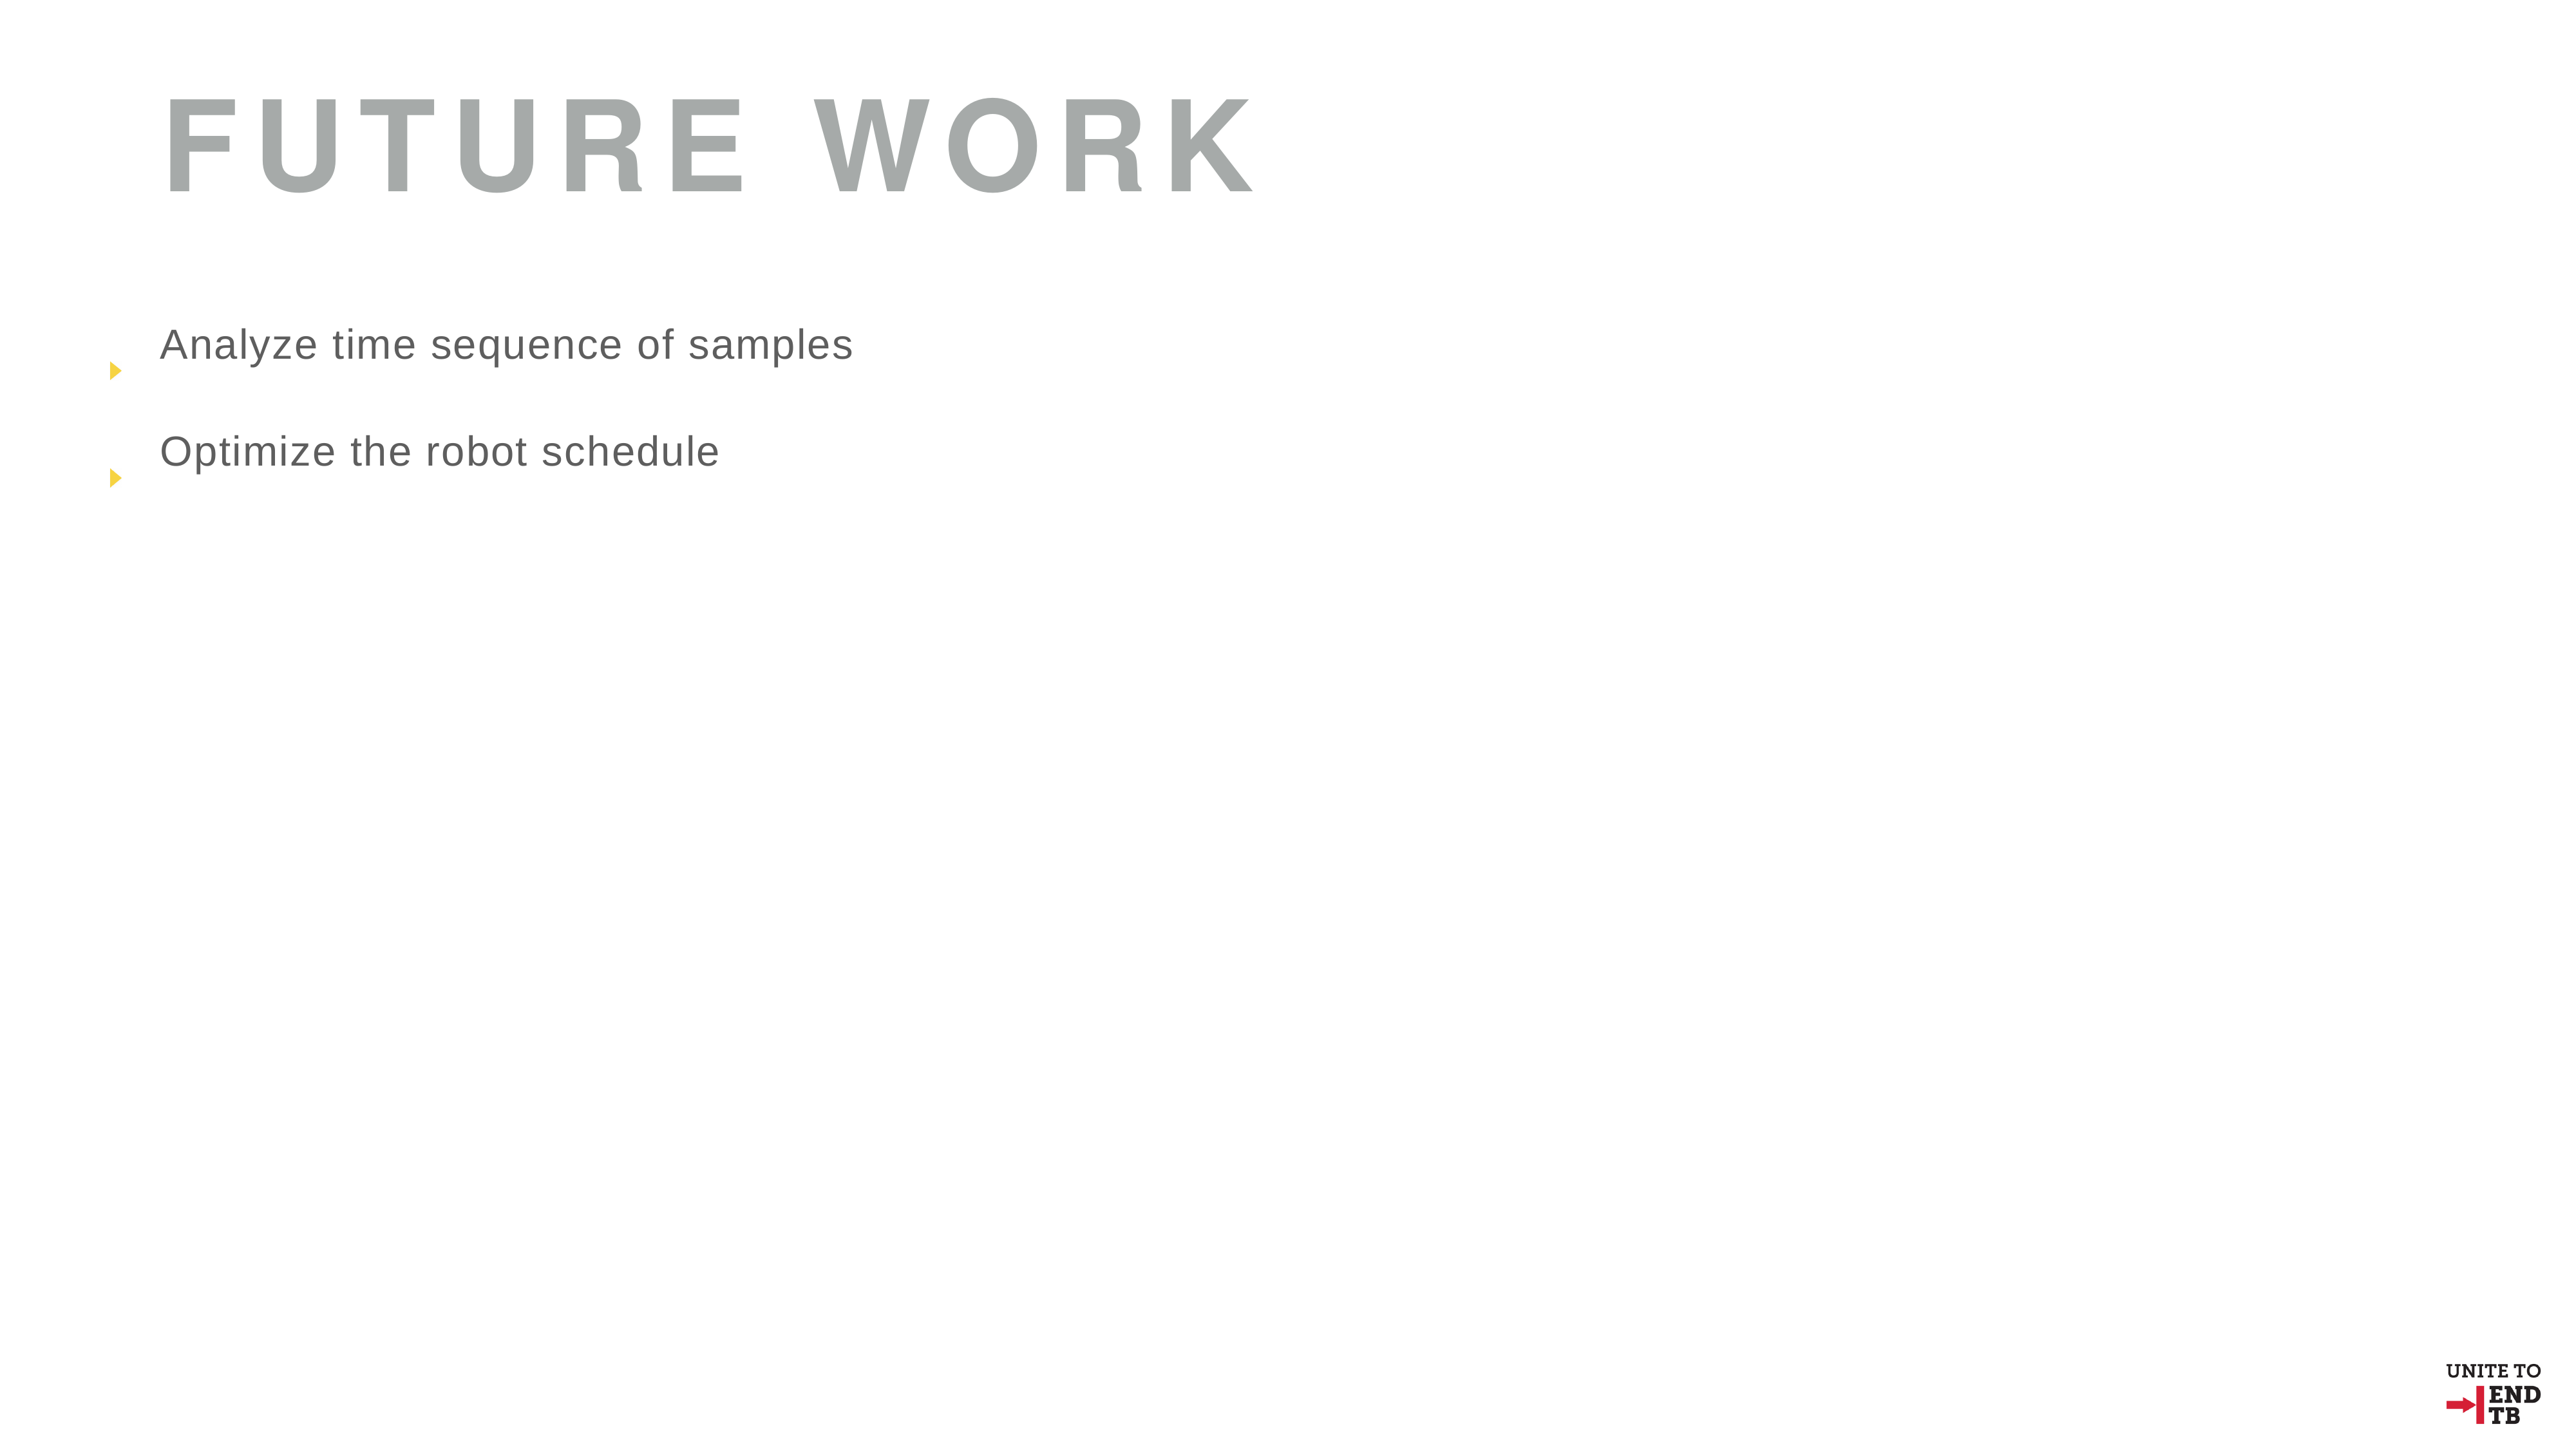

108

Future work

  Analyze time sequence of samples
  Optimize the robot schedule